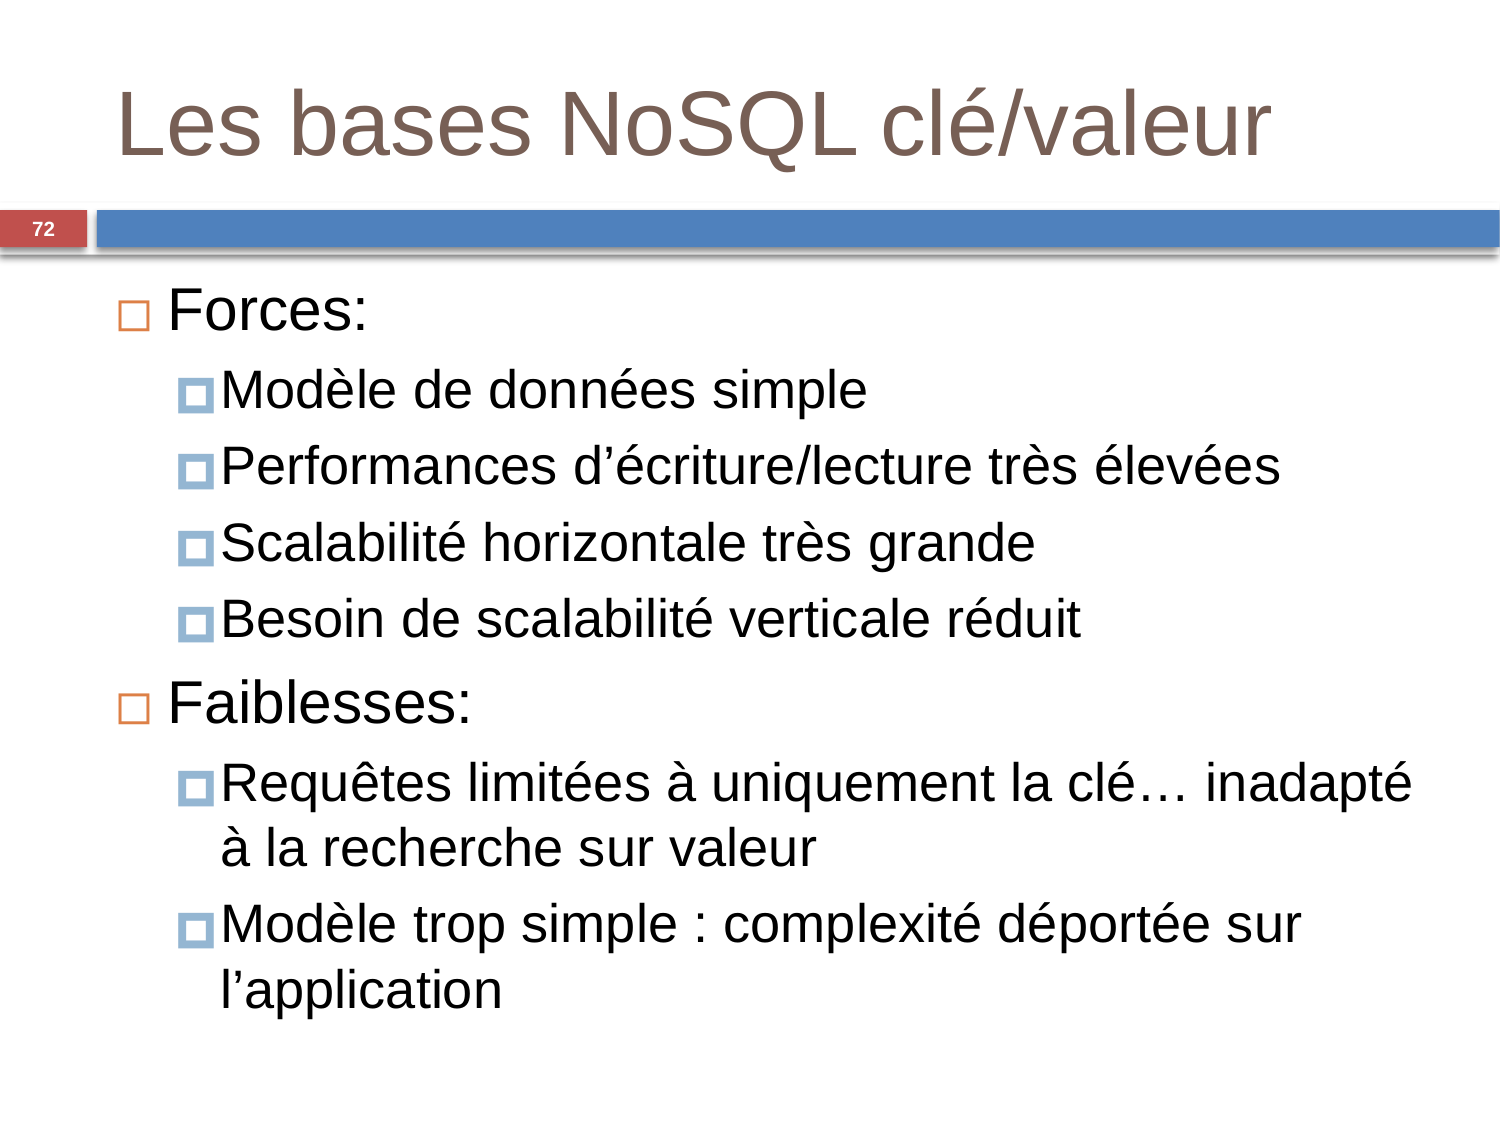

Les bases NoSQL clé/valeur
72
Forces:
Modèle de données simple
Performances d’écriture/lecture très élevées
Scalabilité horizontale très grande
Besoin de scalabilité verticale réduit
Faiblesses:
Requêtes limitées à uniquement la clé… inadapté à la recherche sur valeur
Modèle trop simple : complexité déportée sur l’application